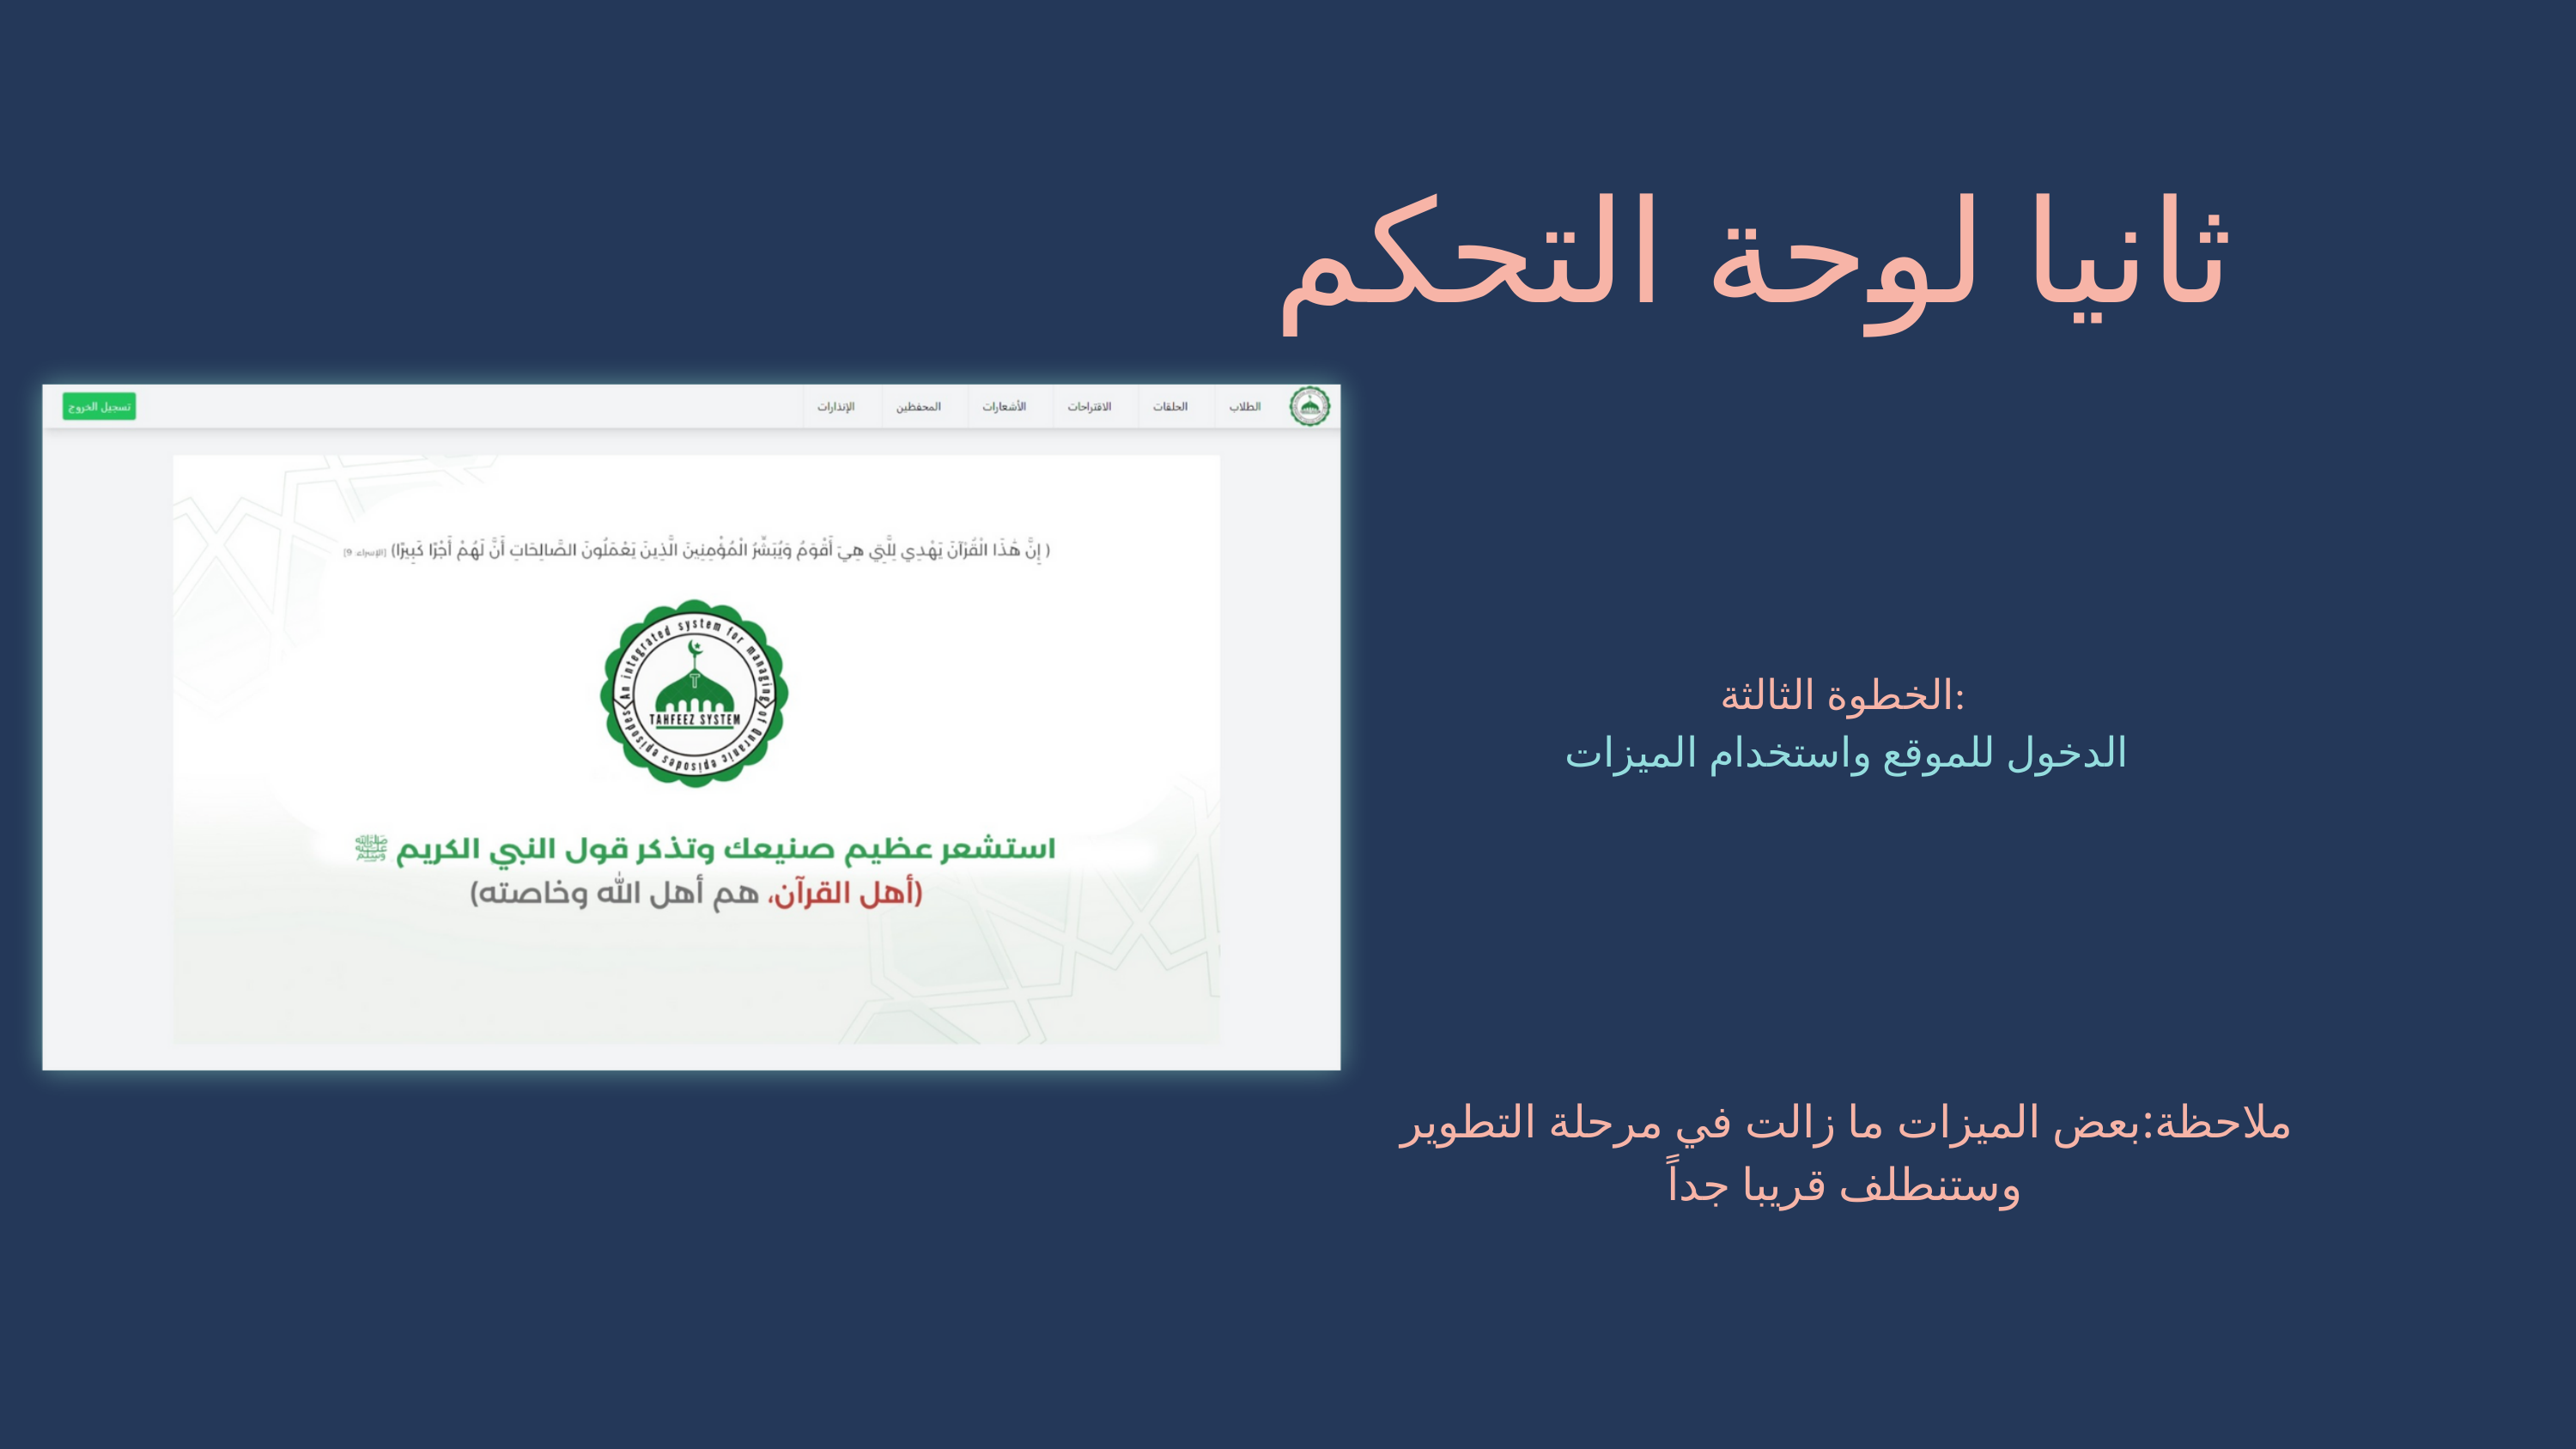

ثانيا لوحة التحكم

الخطوة الثالثة:
الدخول للموقع واستخدام الميزات
ملاحظة:بعض الميزات ما زالت في مرحلة التطوير وستنطلف قريبا جداً